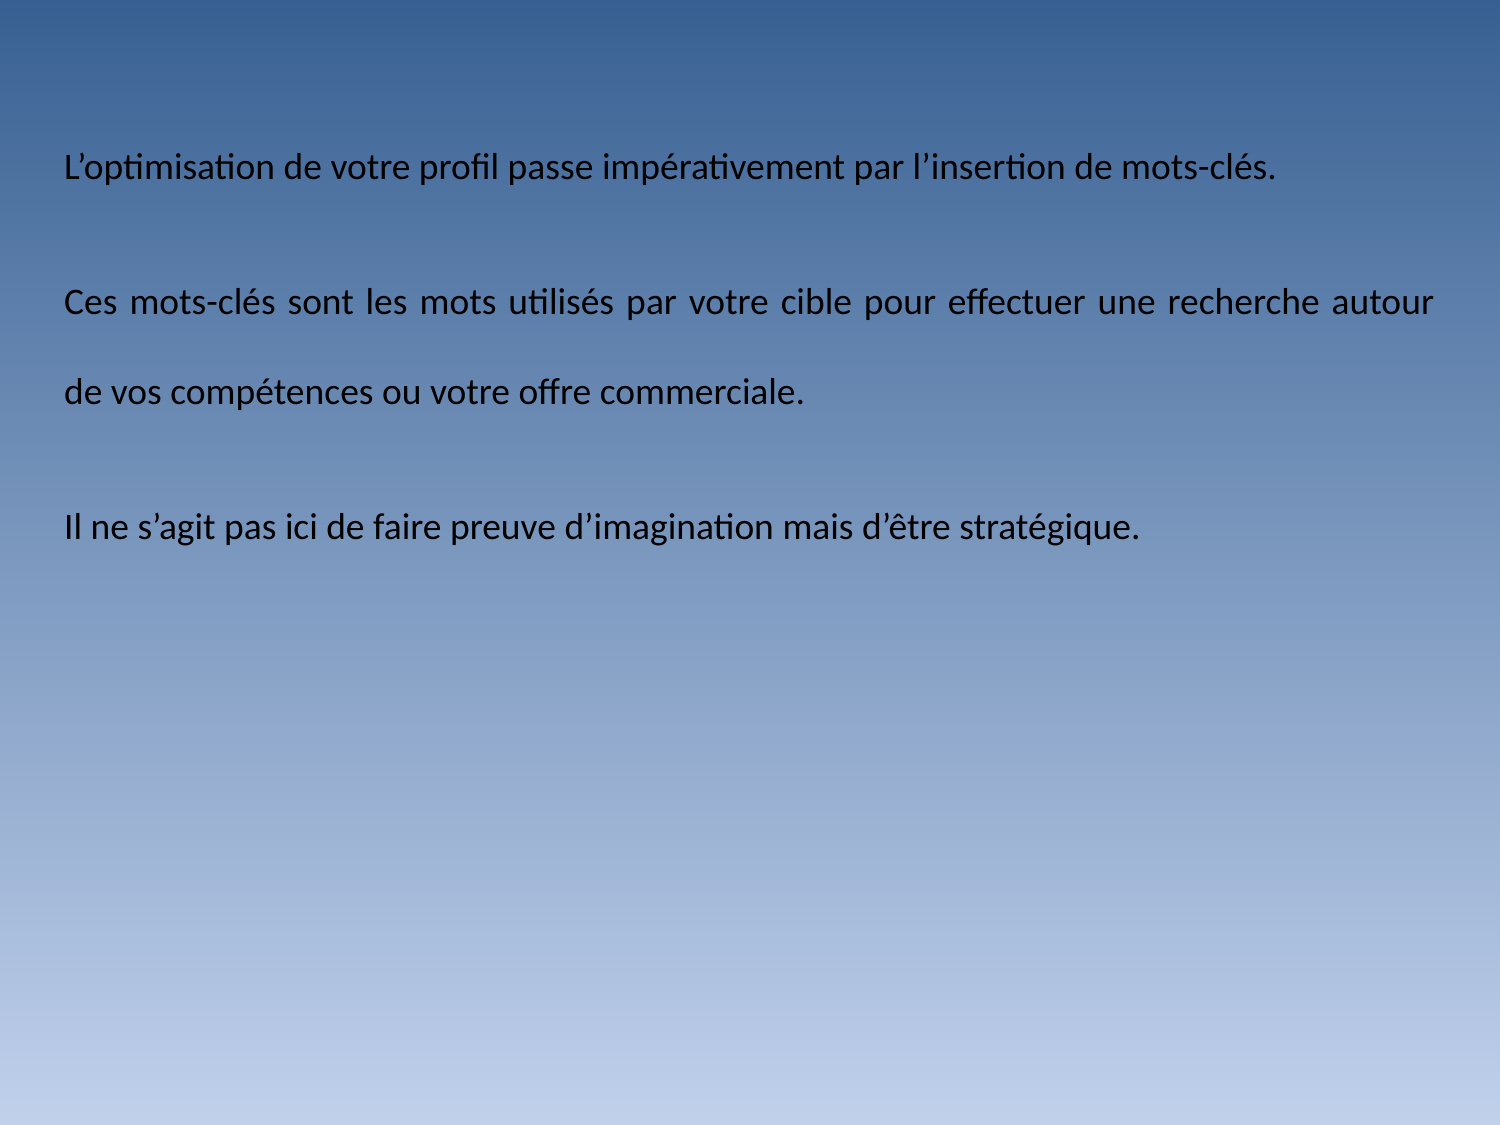

L’optimisation de votre profil passe impérativement par l’insertion de mots-clés.

Ces mots-clés sont les mots utilisés par votre cible pour effectuer une recherche autour de vos compétences ou votre offre commerciale.

Il ne s’agit pas ici de faire preuve d’imagination mais d’être stratégique.